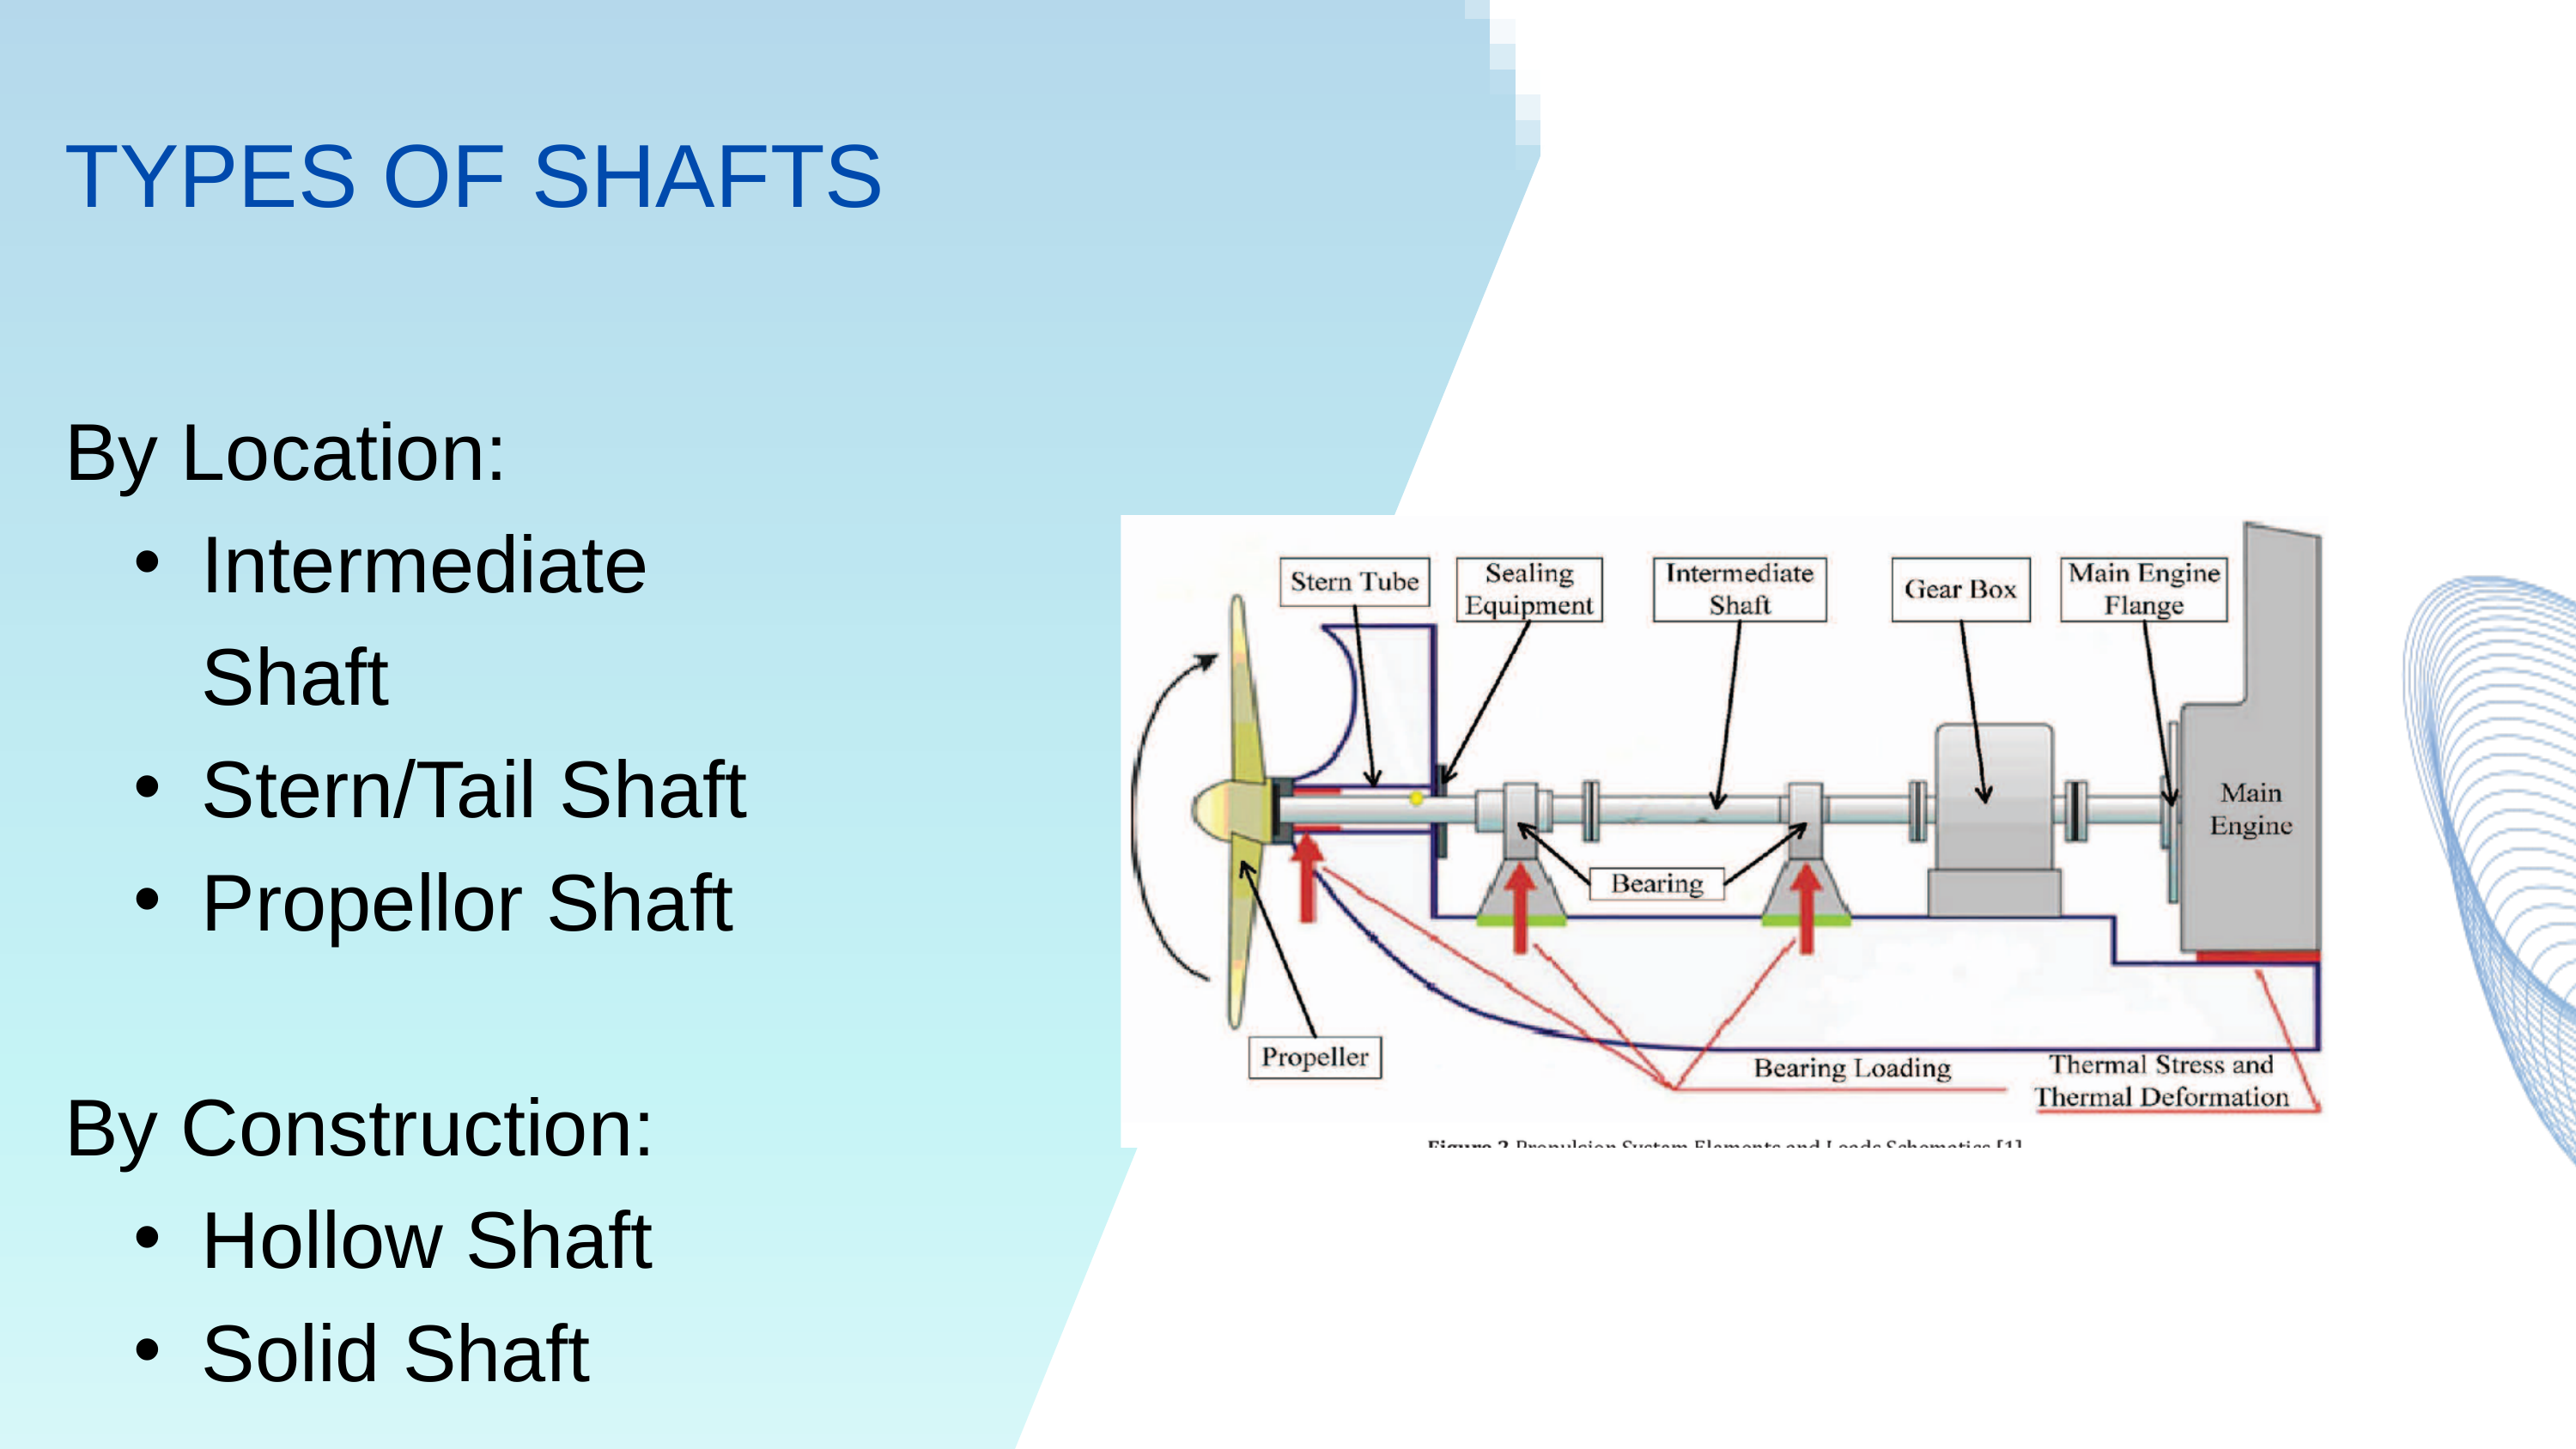

TYPES OF SHAFTS
By Location:
Intermediate Shaft
Stern/Tail Shaft
Propellor Shaft

By Construction:
Hollow Shaft
Solid Shaft